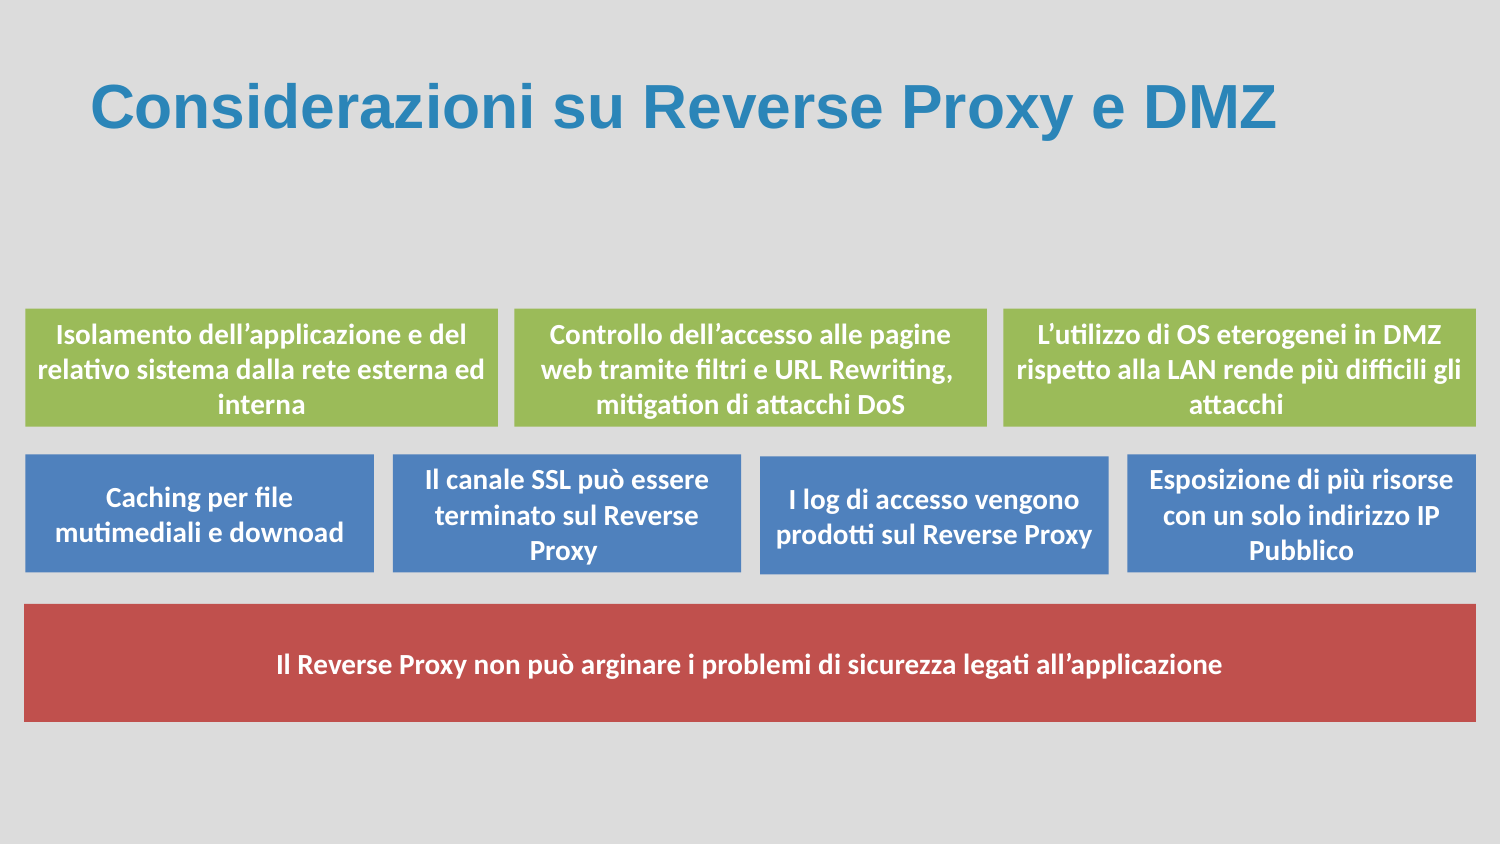

# Considerazioni su Reverse Proxy e DMZ
Isolamento dell’applicazione e del relativo sistema dalla rete esterna ed interna
Controllo dell’accesso alle pagine web tramite filtri e URL Rewriting,  mitigation di attacchi DoS
L’utilizzo di OS eterogenei in DMZ rispetto alla LAN rende più difficili gli attacchi
Caching per file mutimediali e downoad
Il canale SSL può essere terminato sul Reverse Proxy
Esposizione di più risorse con un solo indirizzo IP Pubblico
I log di accesso vengono prodotti sul Reverse Proxy
Il Reverse Proxy non può arginare i problemi di sicurezza legati all’applicazione